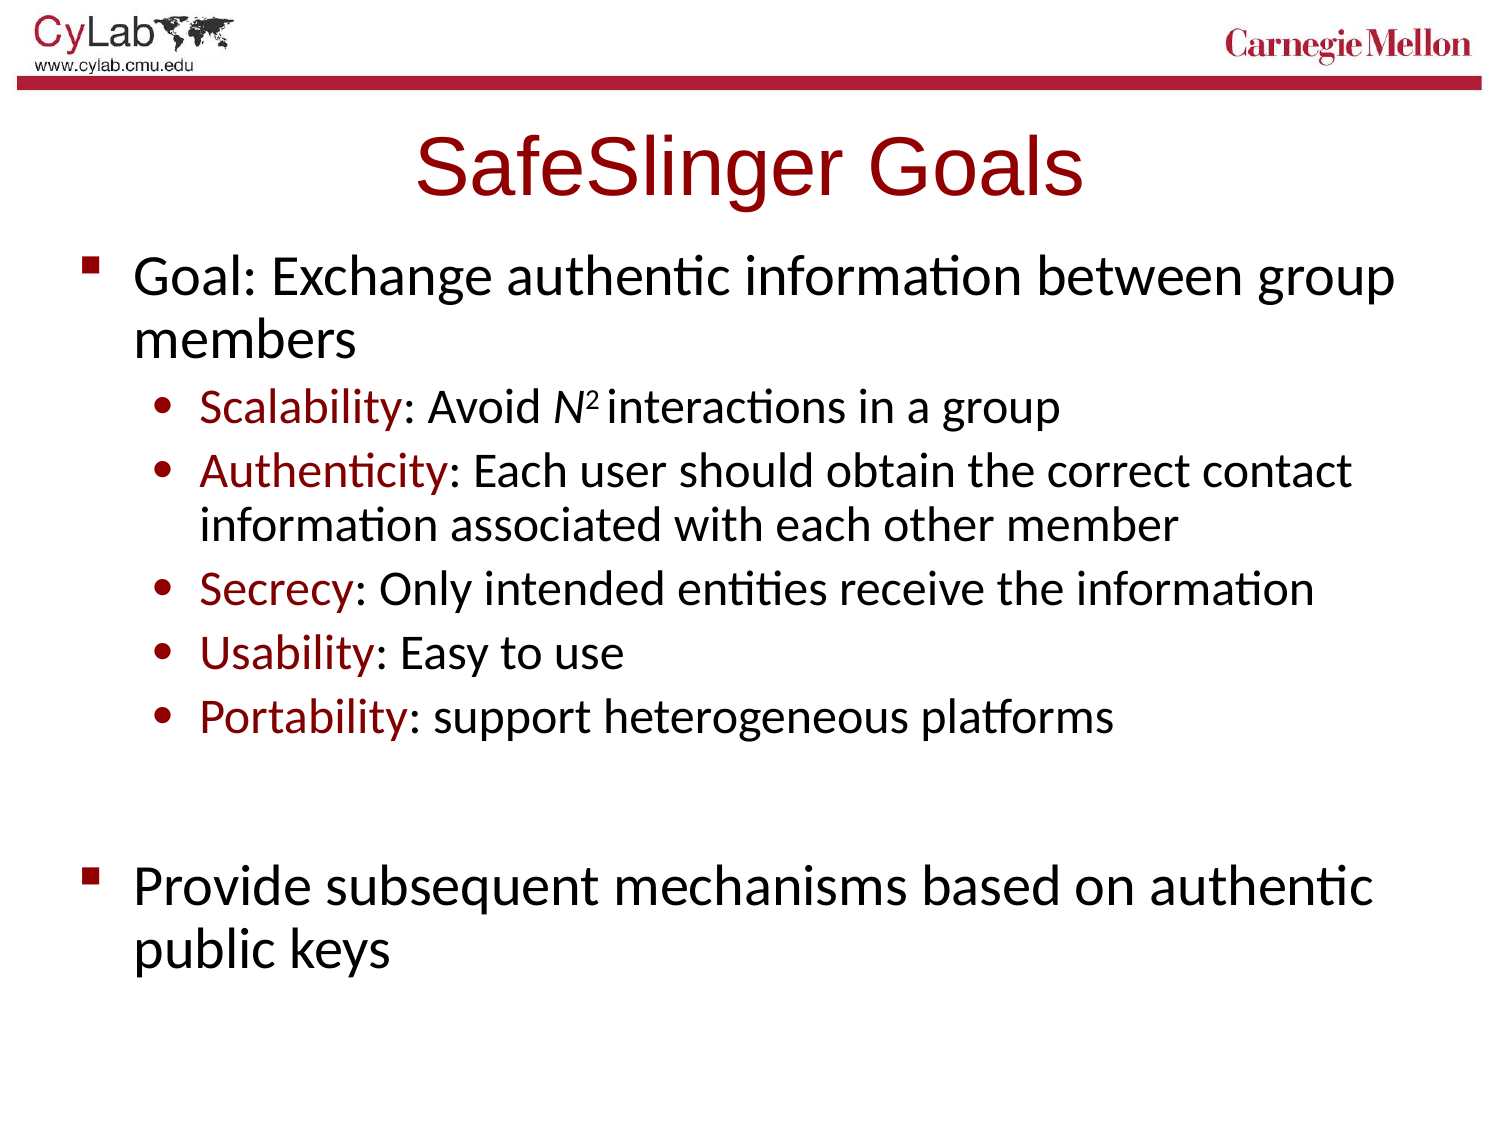

# SafeSlinger Goals
Goal: Exchange authentic information between group members
Scalability: Avoid N2 interactions in a group
Authenticity: Each user should obtain the correct contact information associated with each other member
Secrecy: Only intended entities receive the information
Usability: Easy to use
Portability: support heterogeneous platforms

Provide subsequent mechanisms based on authentic public keys